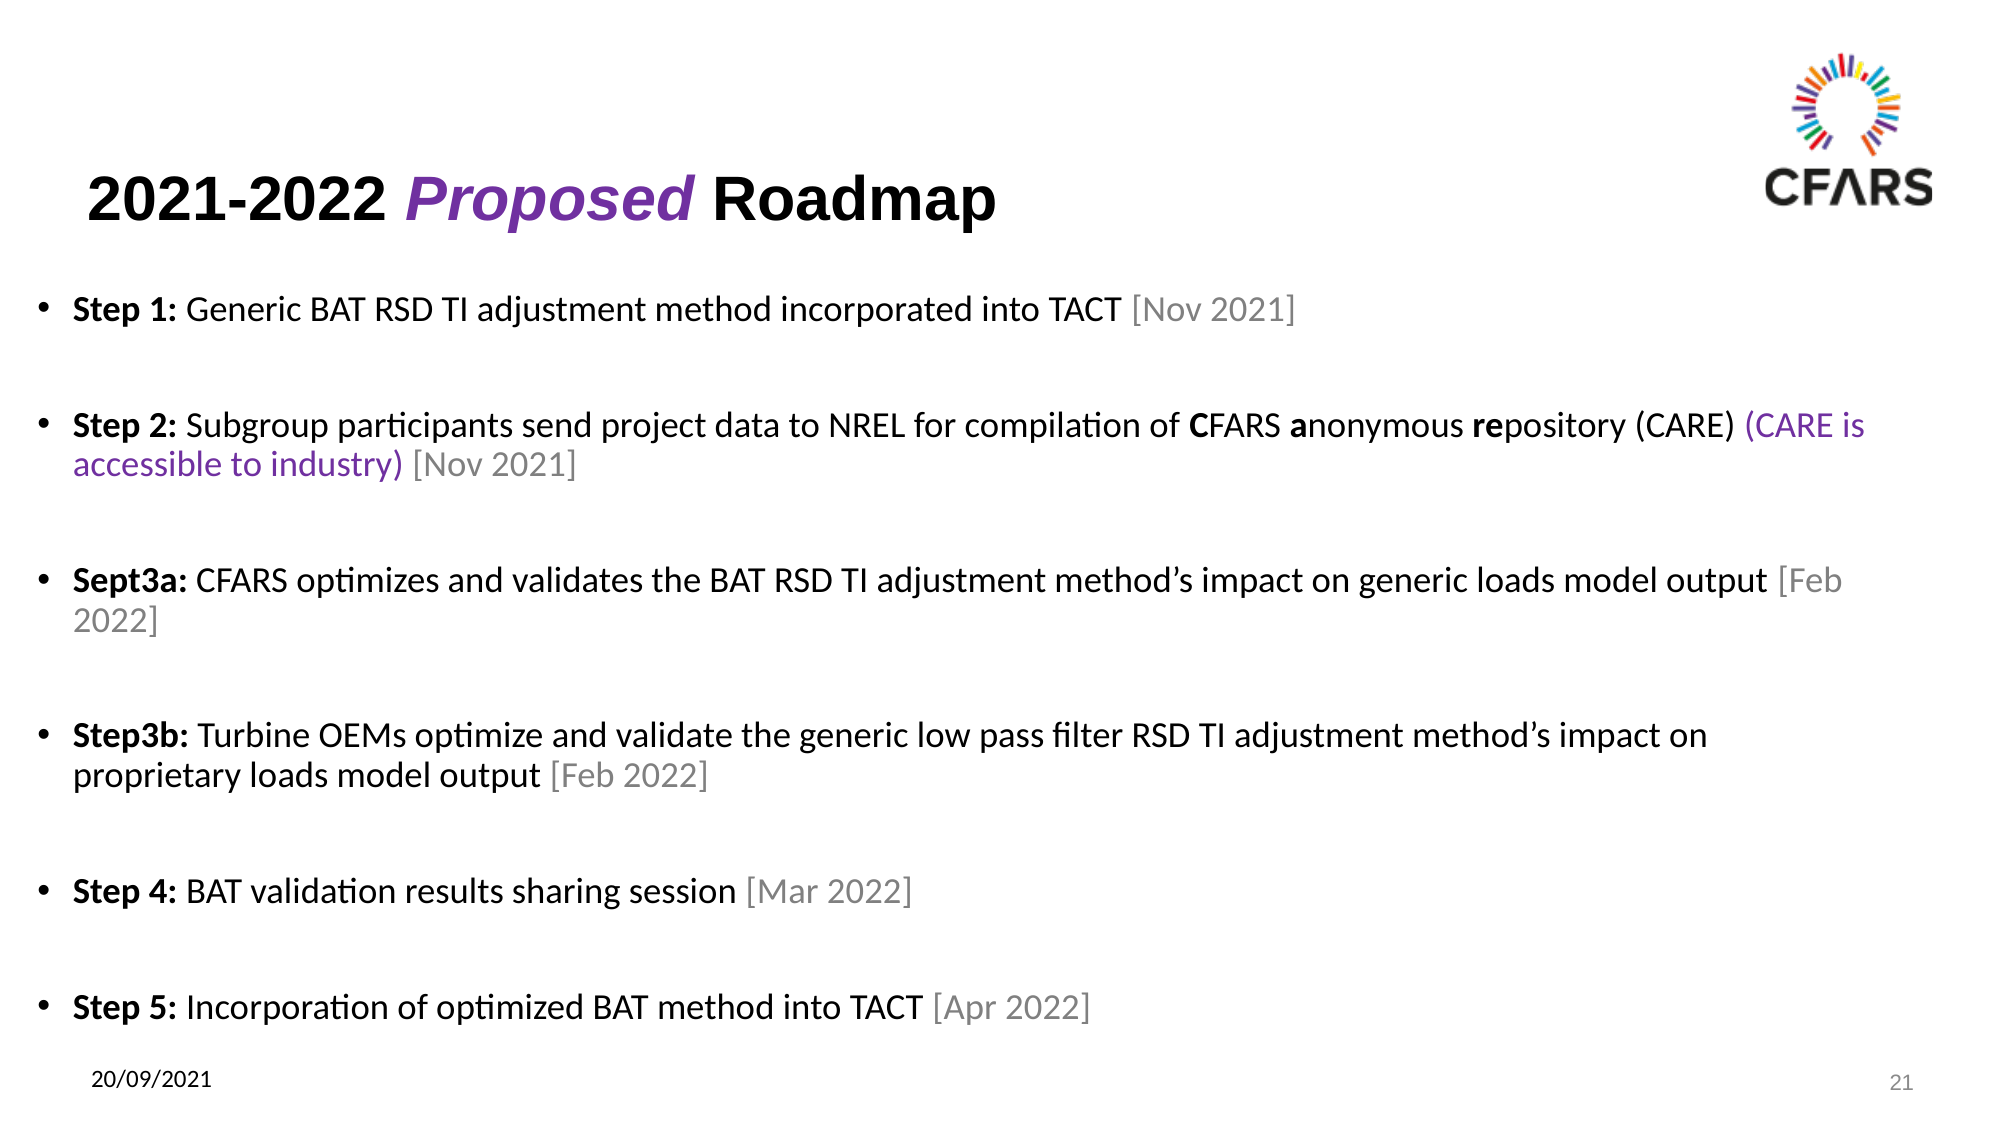

# 2021-2022 Proposed Roadmap

Step 1: Generic BAT RSD TI adjustment method incorporated into TACT [Nov 2021]

Step 2: Subgroup participants send project data to NREL for compilation of CFARS anonymous repository (CARE) (CARE is accessible to industry) [Nov 2021]

Sept3a: CFARS optimizes and validates the BAT RSD TI adjustment method’s impact on generic loads model output [Feb 2022]

Step3b: Turbine OEMs optimize and validate the generic low pass filter RSD TI adjustment method’s impact on proprietary loads model output [Feb 2022]

Step 4: BAT validation results sharing session [Mar 2022]

Step 5: Incorporation of optimized BAT method into TACT [Apr 2022]

21
20/09/2021